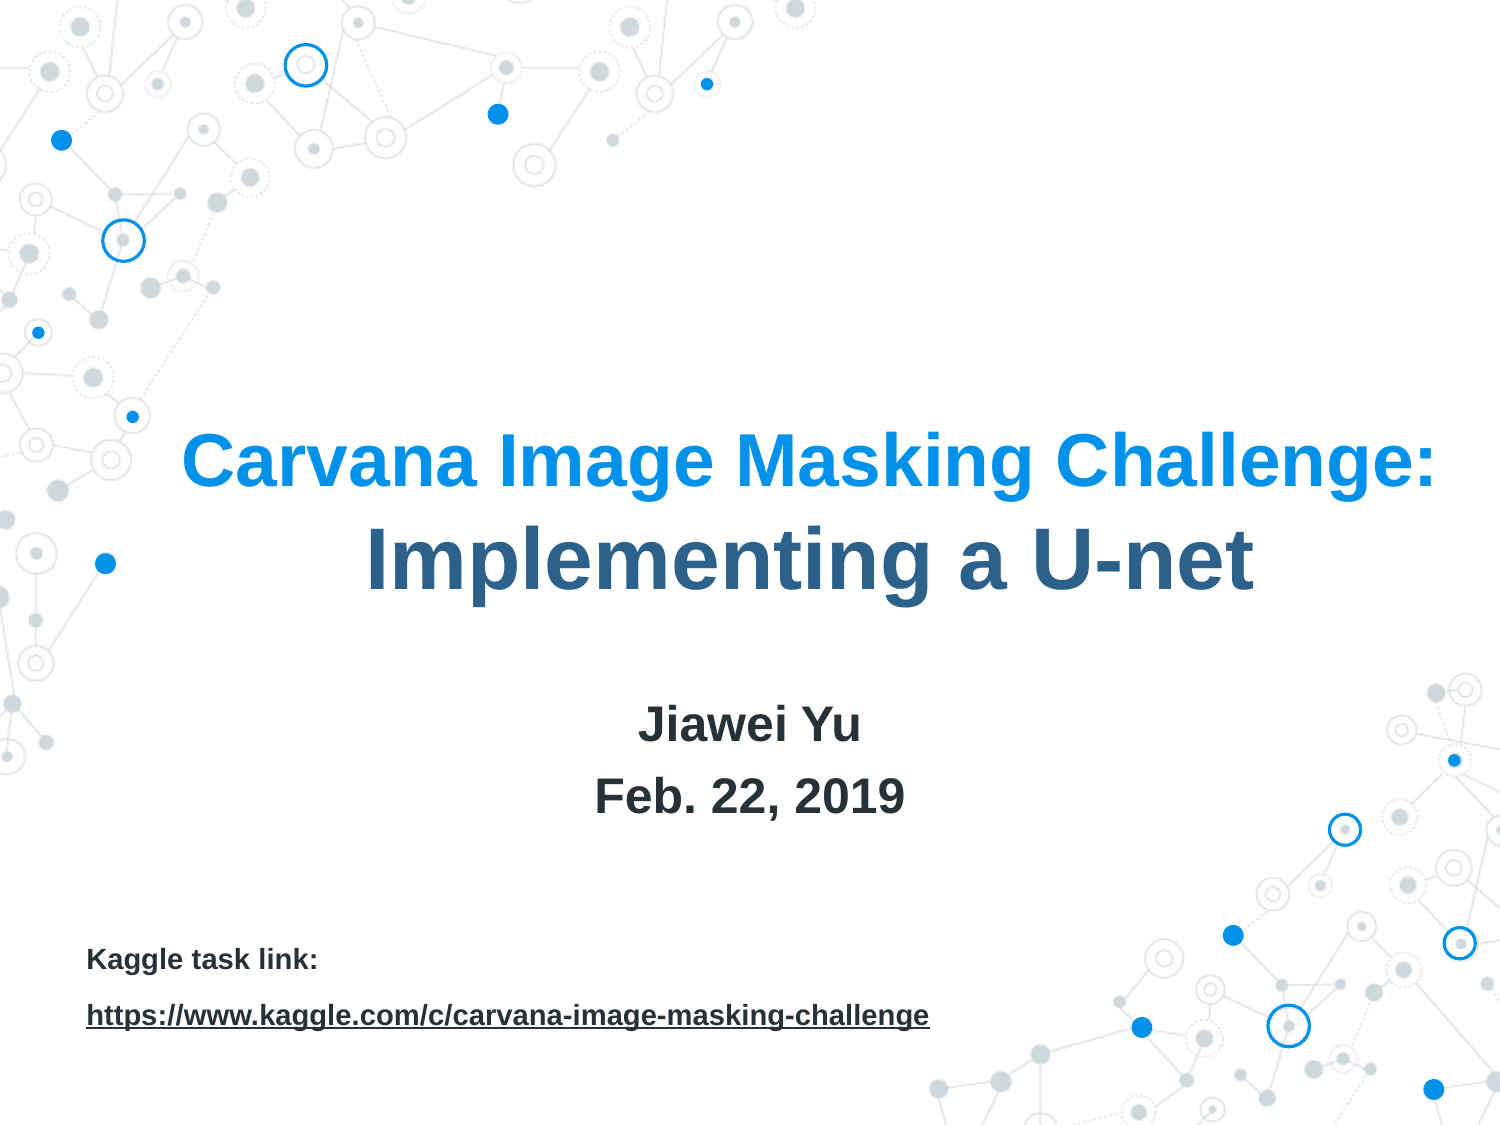

# Carvana Image Masking Challenge: Implementing a U-net
Jiawei Yu
Feb. 22, 2019
Kaggle task link:
https://www.kaggle.com/c/carvana-image-masking-challenge